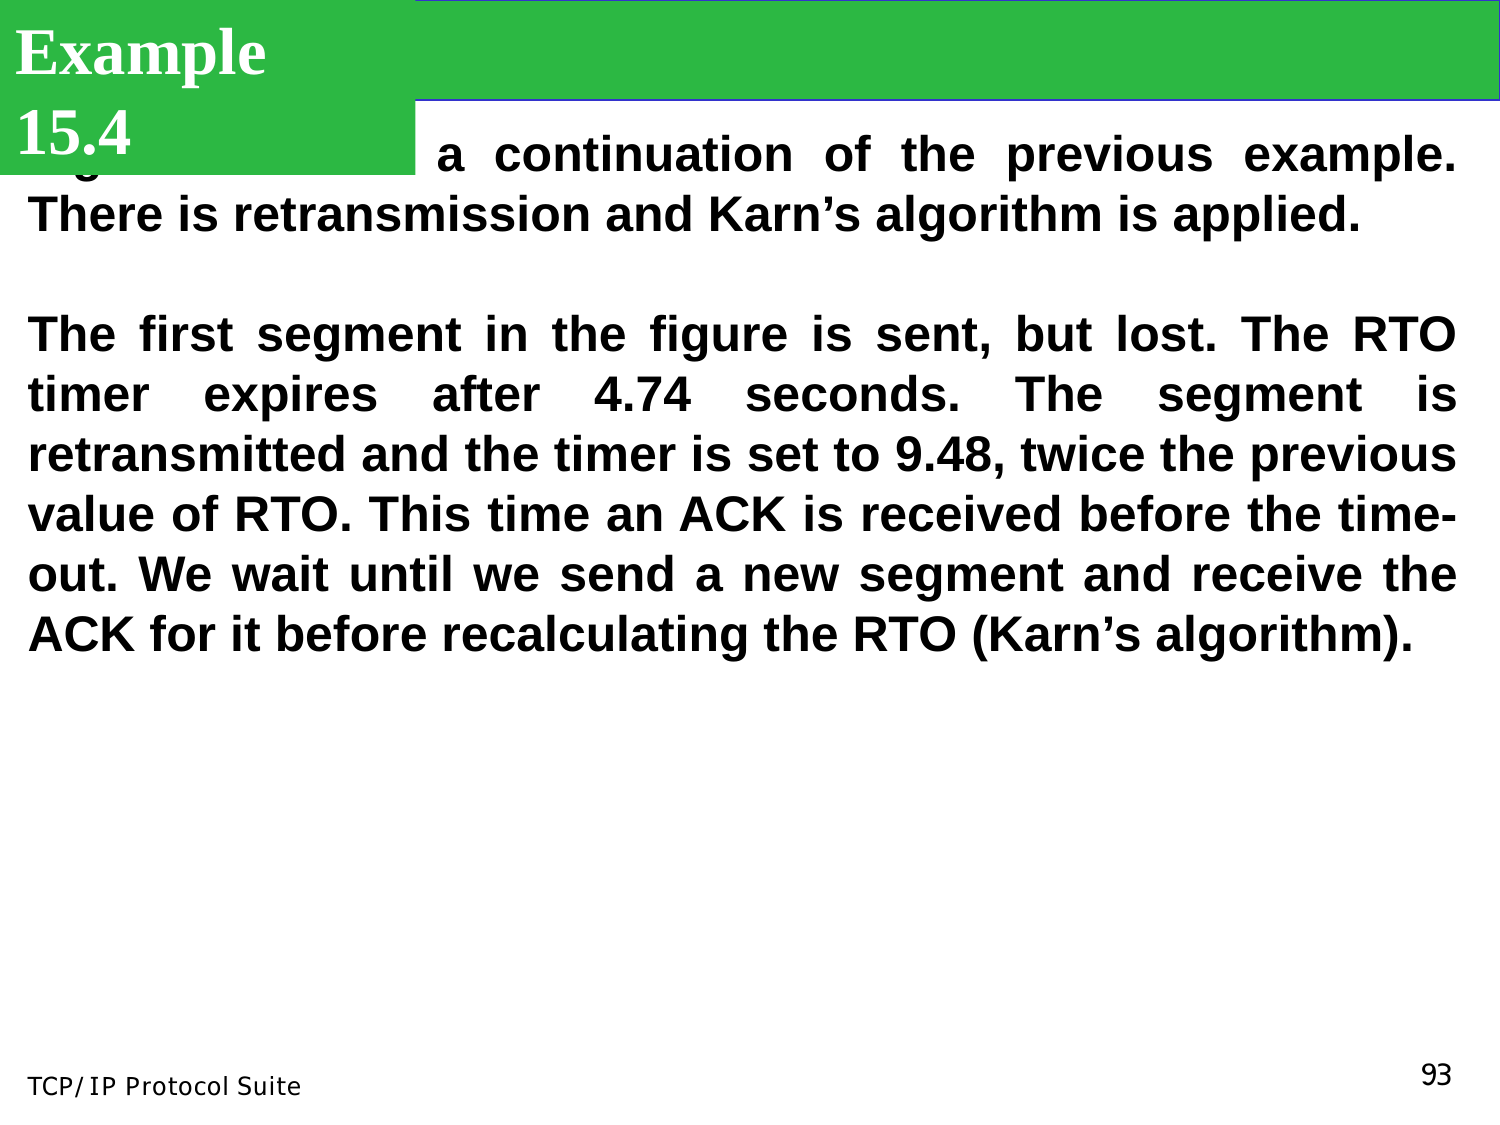

Example 15.4
Figure 15.40 is a continuation of the previous example. There is retransmission and Karn’s algorithm is applied.

The first segment in the figure is sent, but lost. The RTO timer expires after 4.74 seconds. The segment is retransmitted and the timer is set to 9.48, twice the previous value of RTO. This time an ACK is received before the time-out. We wait until we send a new segment and receive the ACK for it before recalculating the RTO (Karn’s algorithm).
93
TCP/IP Protocol Suite